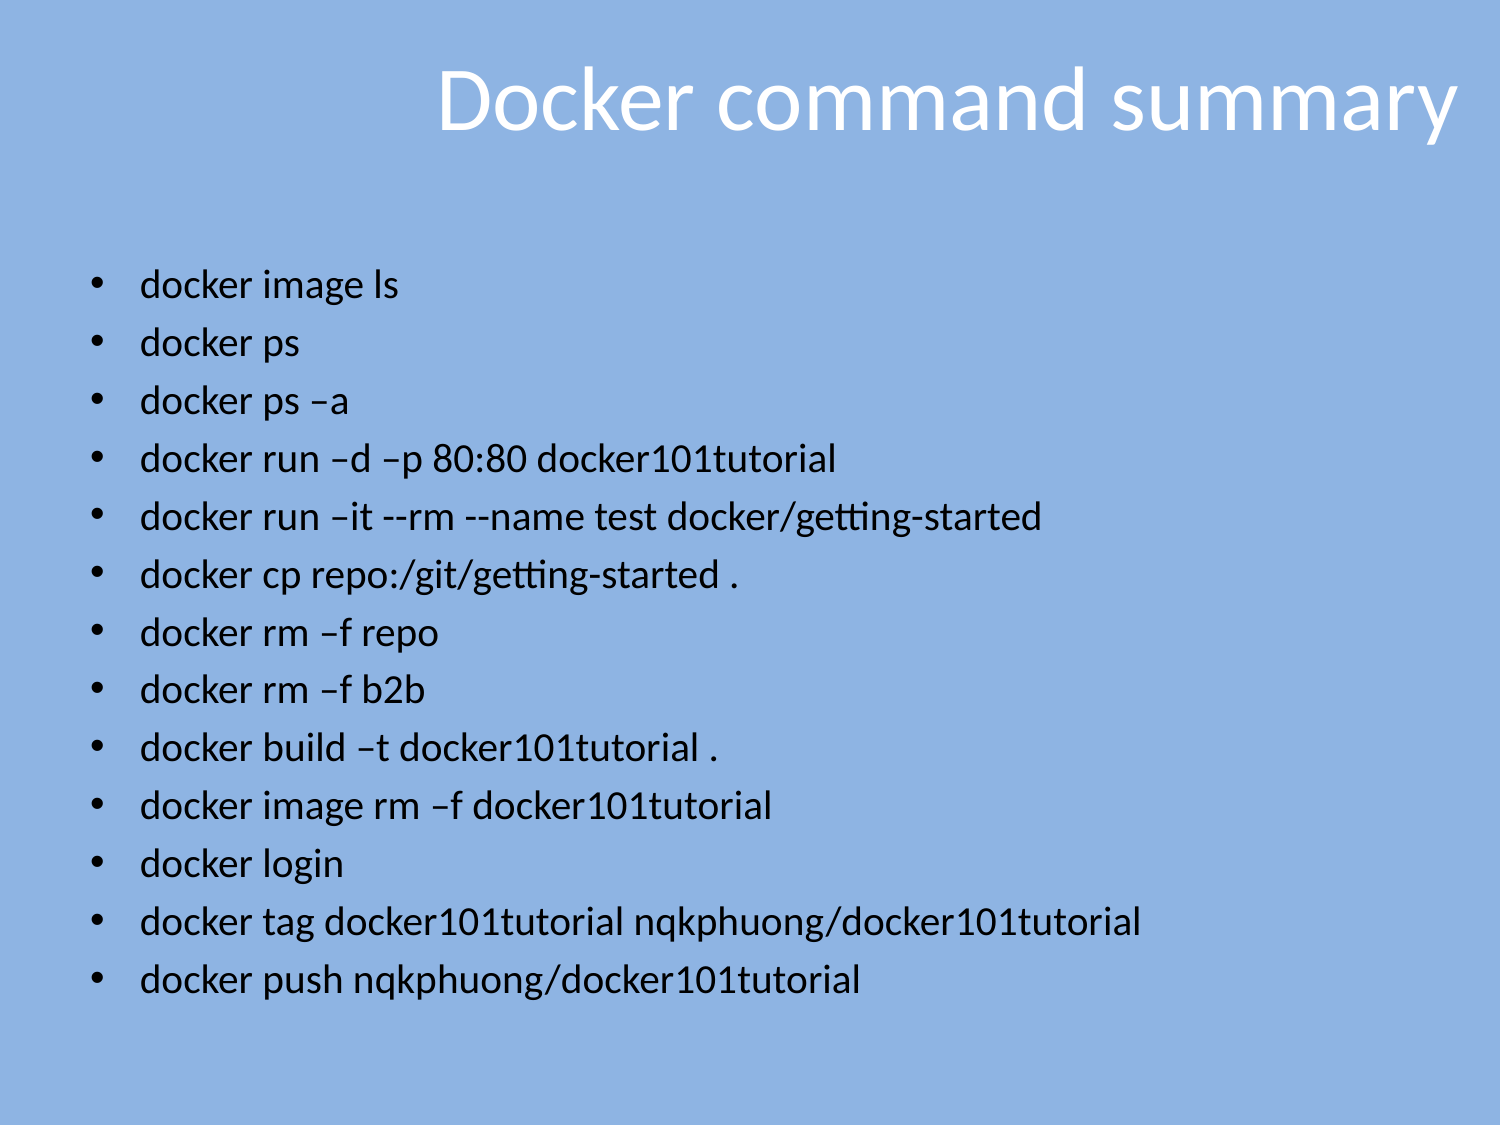

# Docker command summary
docker image ls
docker ps
docker ps –a
docker run –d –p 80:80 docker101tutorial
docker run –it --rm --name test docker/getting-started
docker cp repo:/git/getting-started .
docker rm –f repo
docker rm –f b2b
docker build –t docker101tutorial .
docker image rm –f docker101tutorial
docker login
docker tag docker101tutorial nqkphuong/docker101tutorial
docker push nqkphuong/docker101tutorial